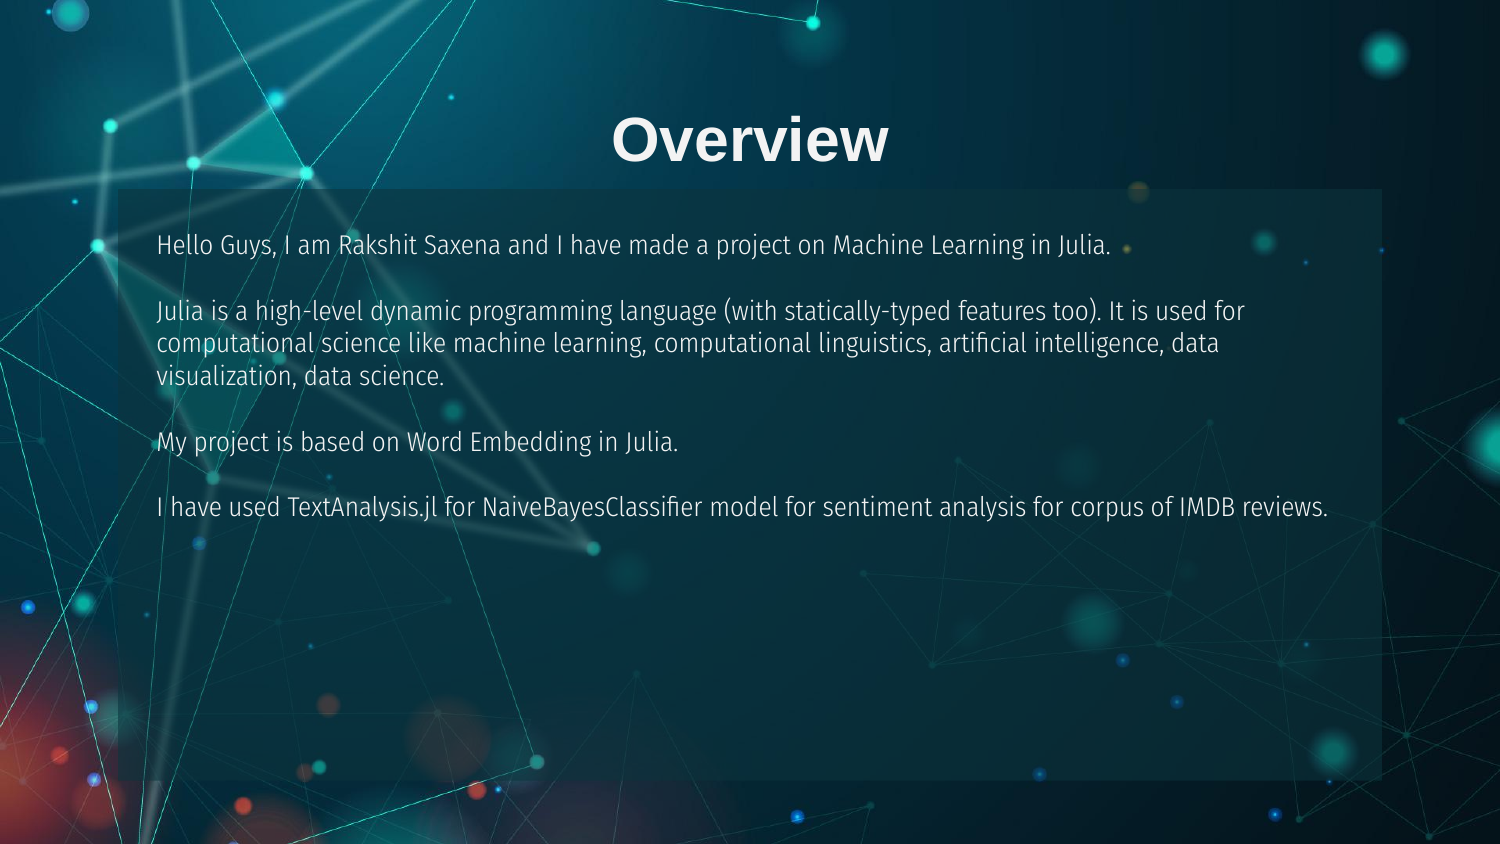

# Overview
Hello Guys, I am Rakshit Saxena and I have made a project on Machine Learning in Julia.
Julia is a high-level dynamic programming language (with statically-typed features too). It is used for computational science like machine learning, computational linguistics, artificial intelligence, data visualization, data science.
My project is based on Word Embedding in Julia.
I have used TextAnalysis.jl for NaiveBayesClassifier model for sentiment analysis for corpus of IMDB reviews.